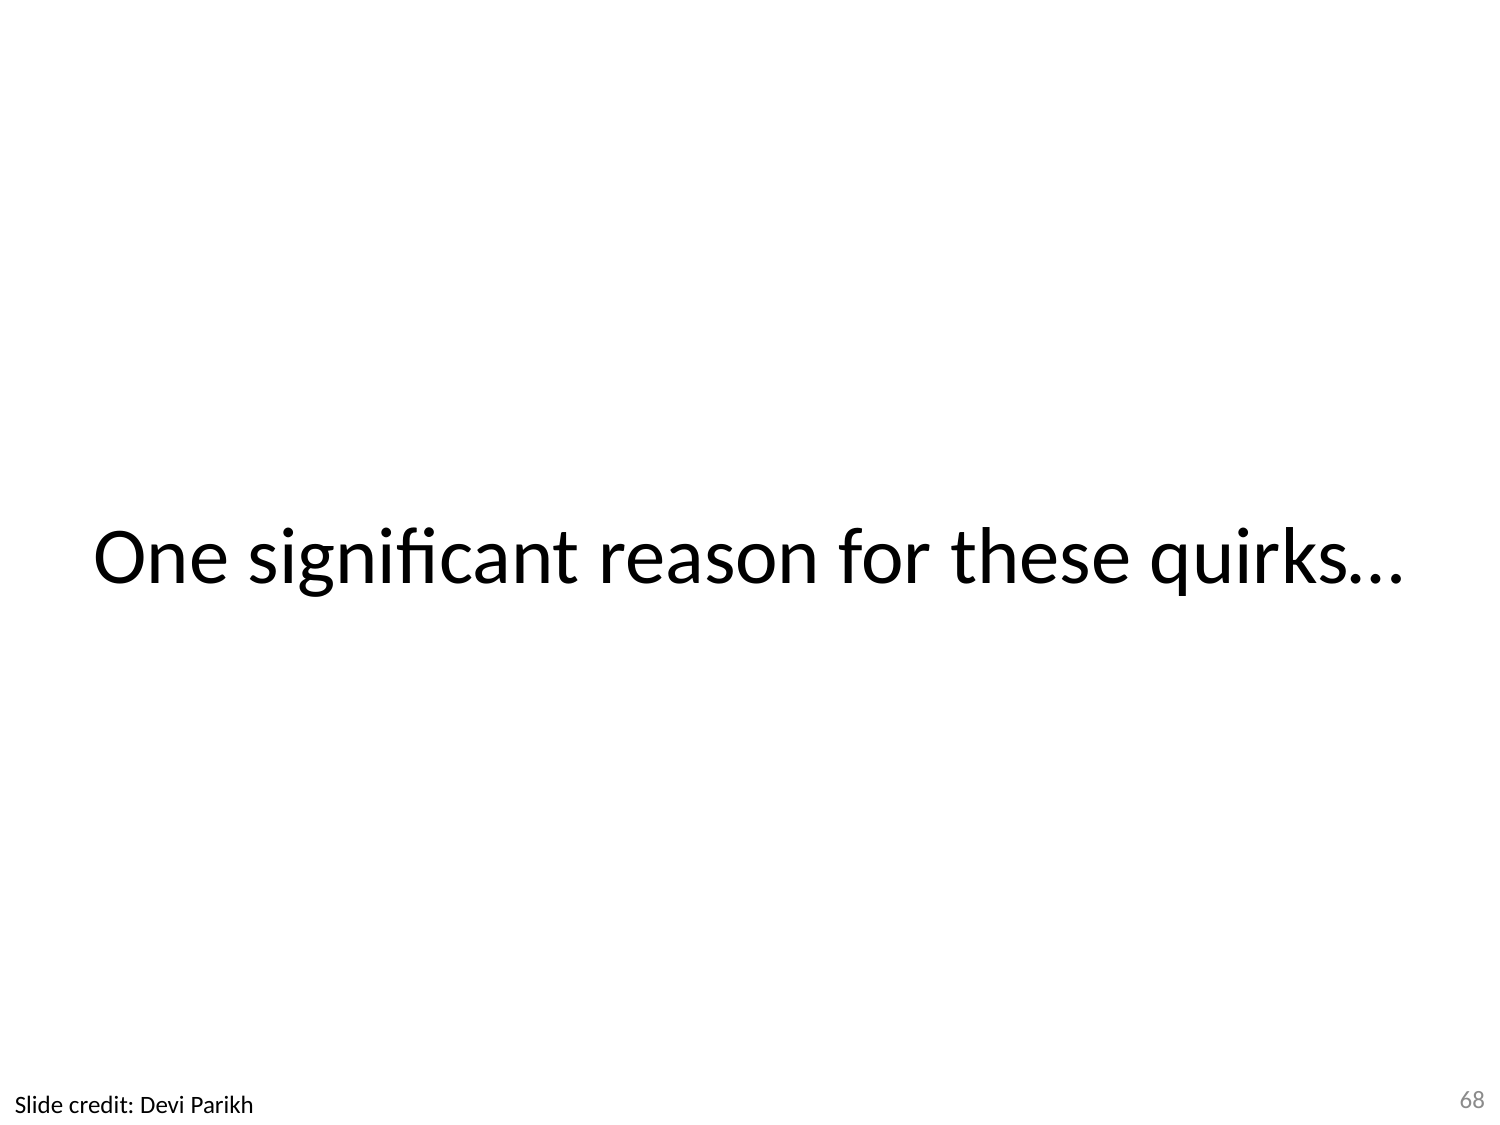

# One significant reason for these quirks…
68